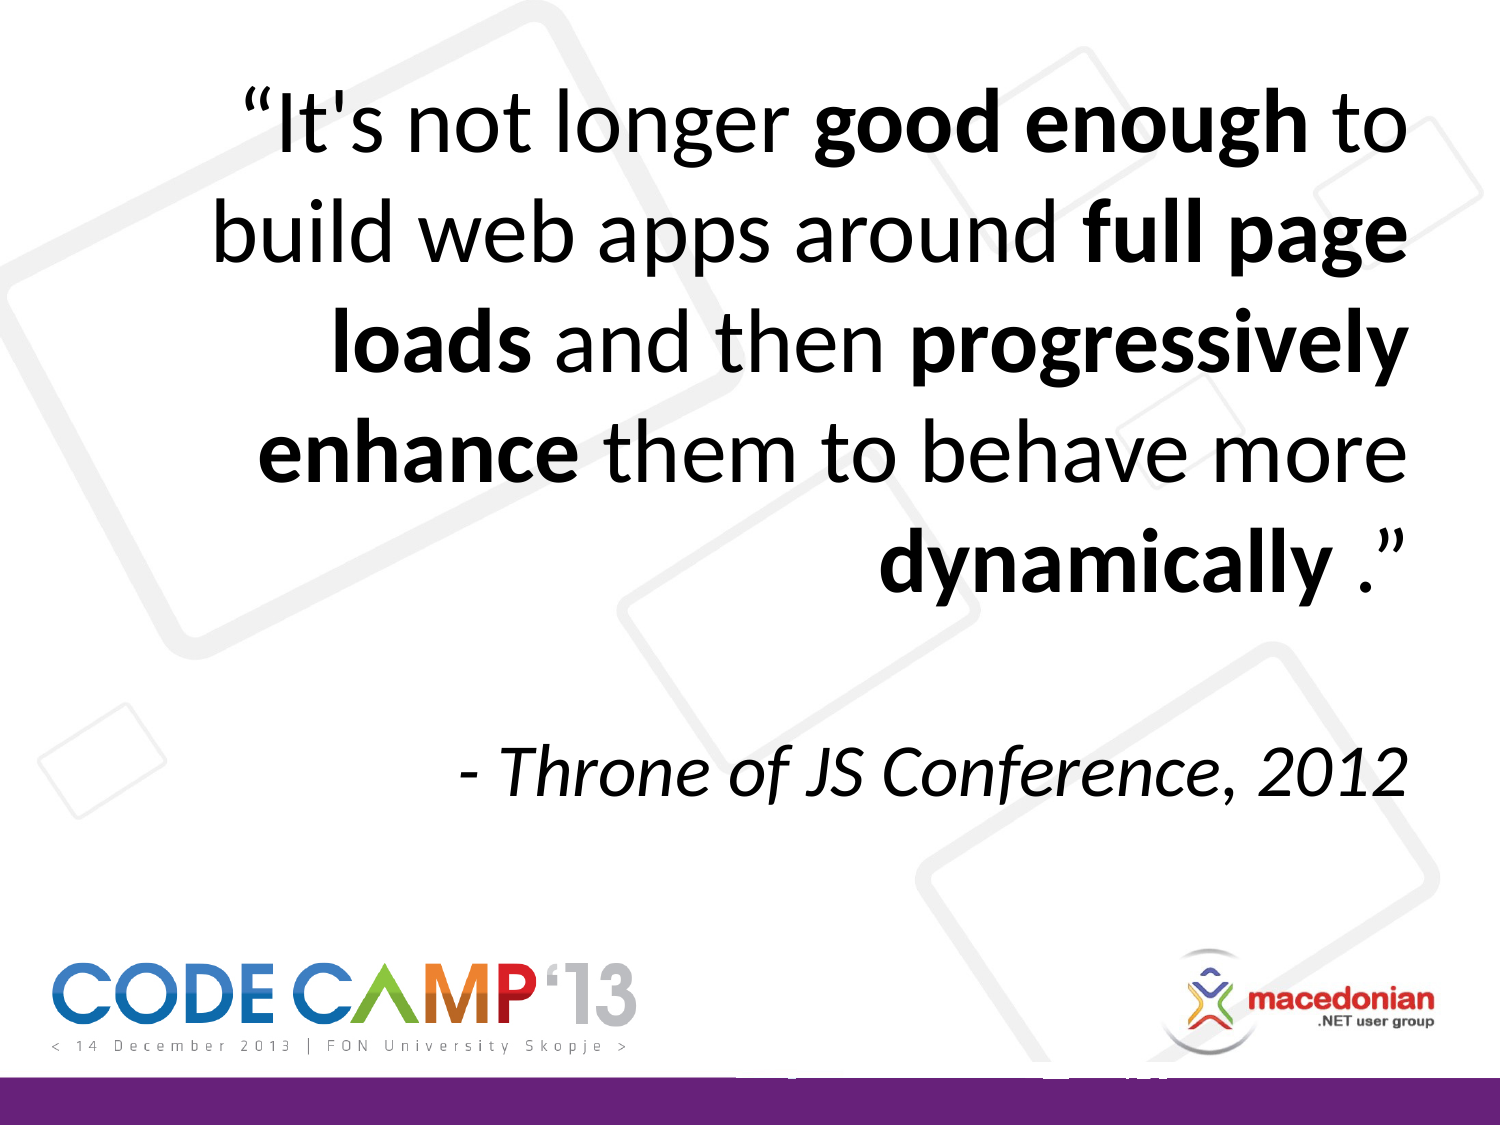

# “It's not longer good enough to build web apps around full page loads and then progressively enhance them to behave more dynamically .” - Throne of JS Conference, 2012